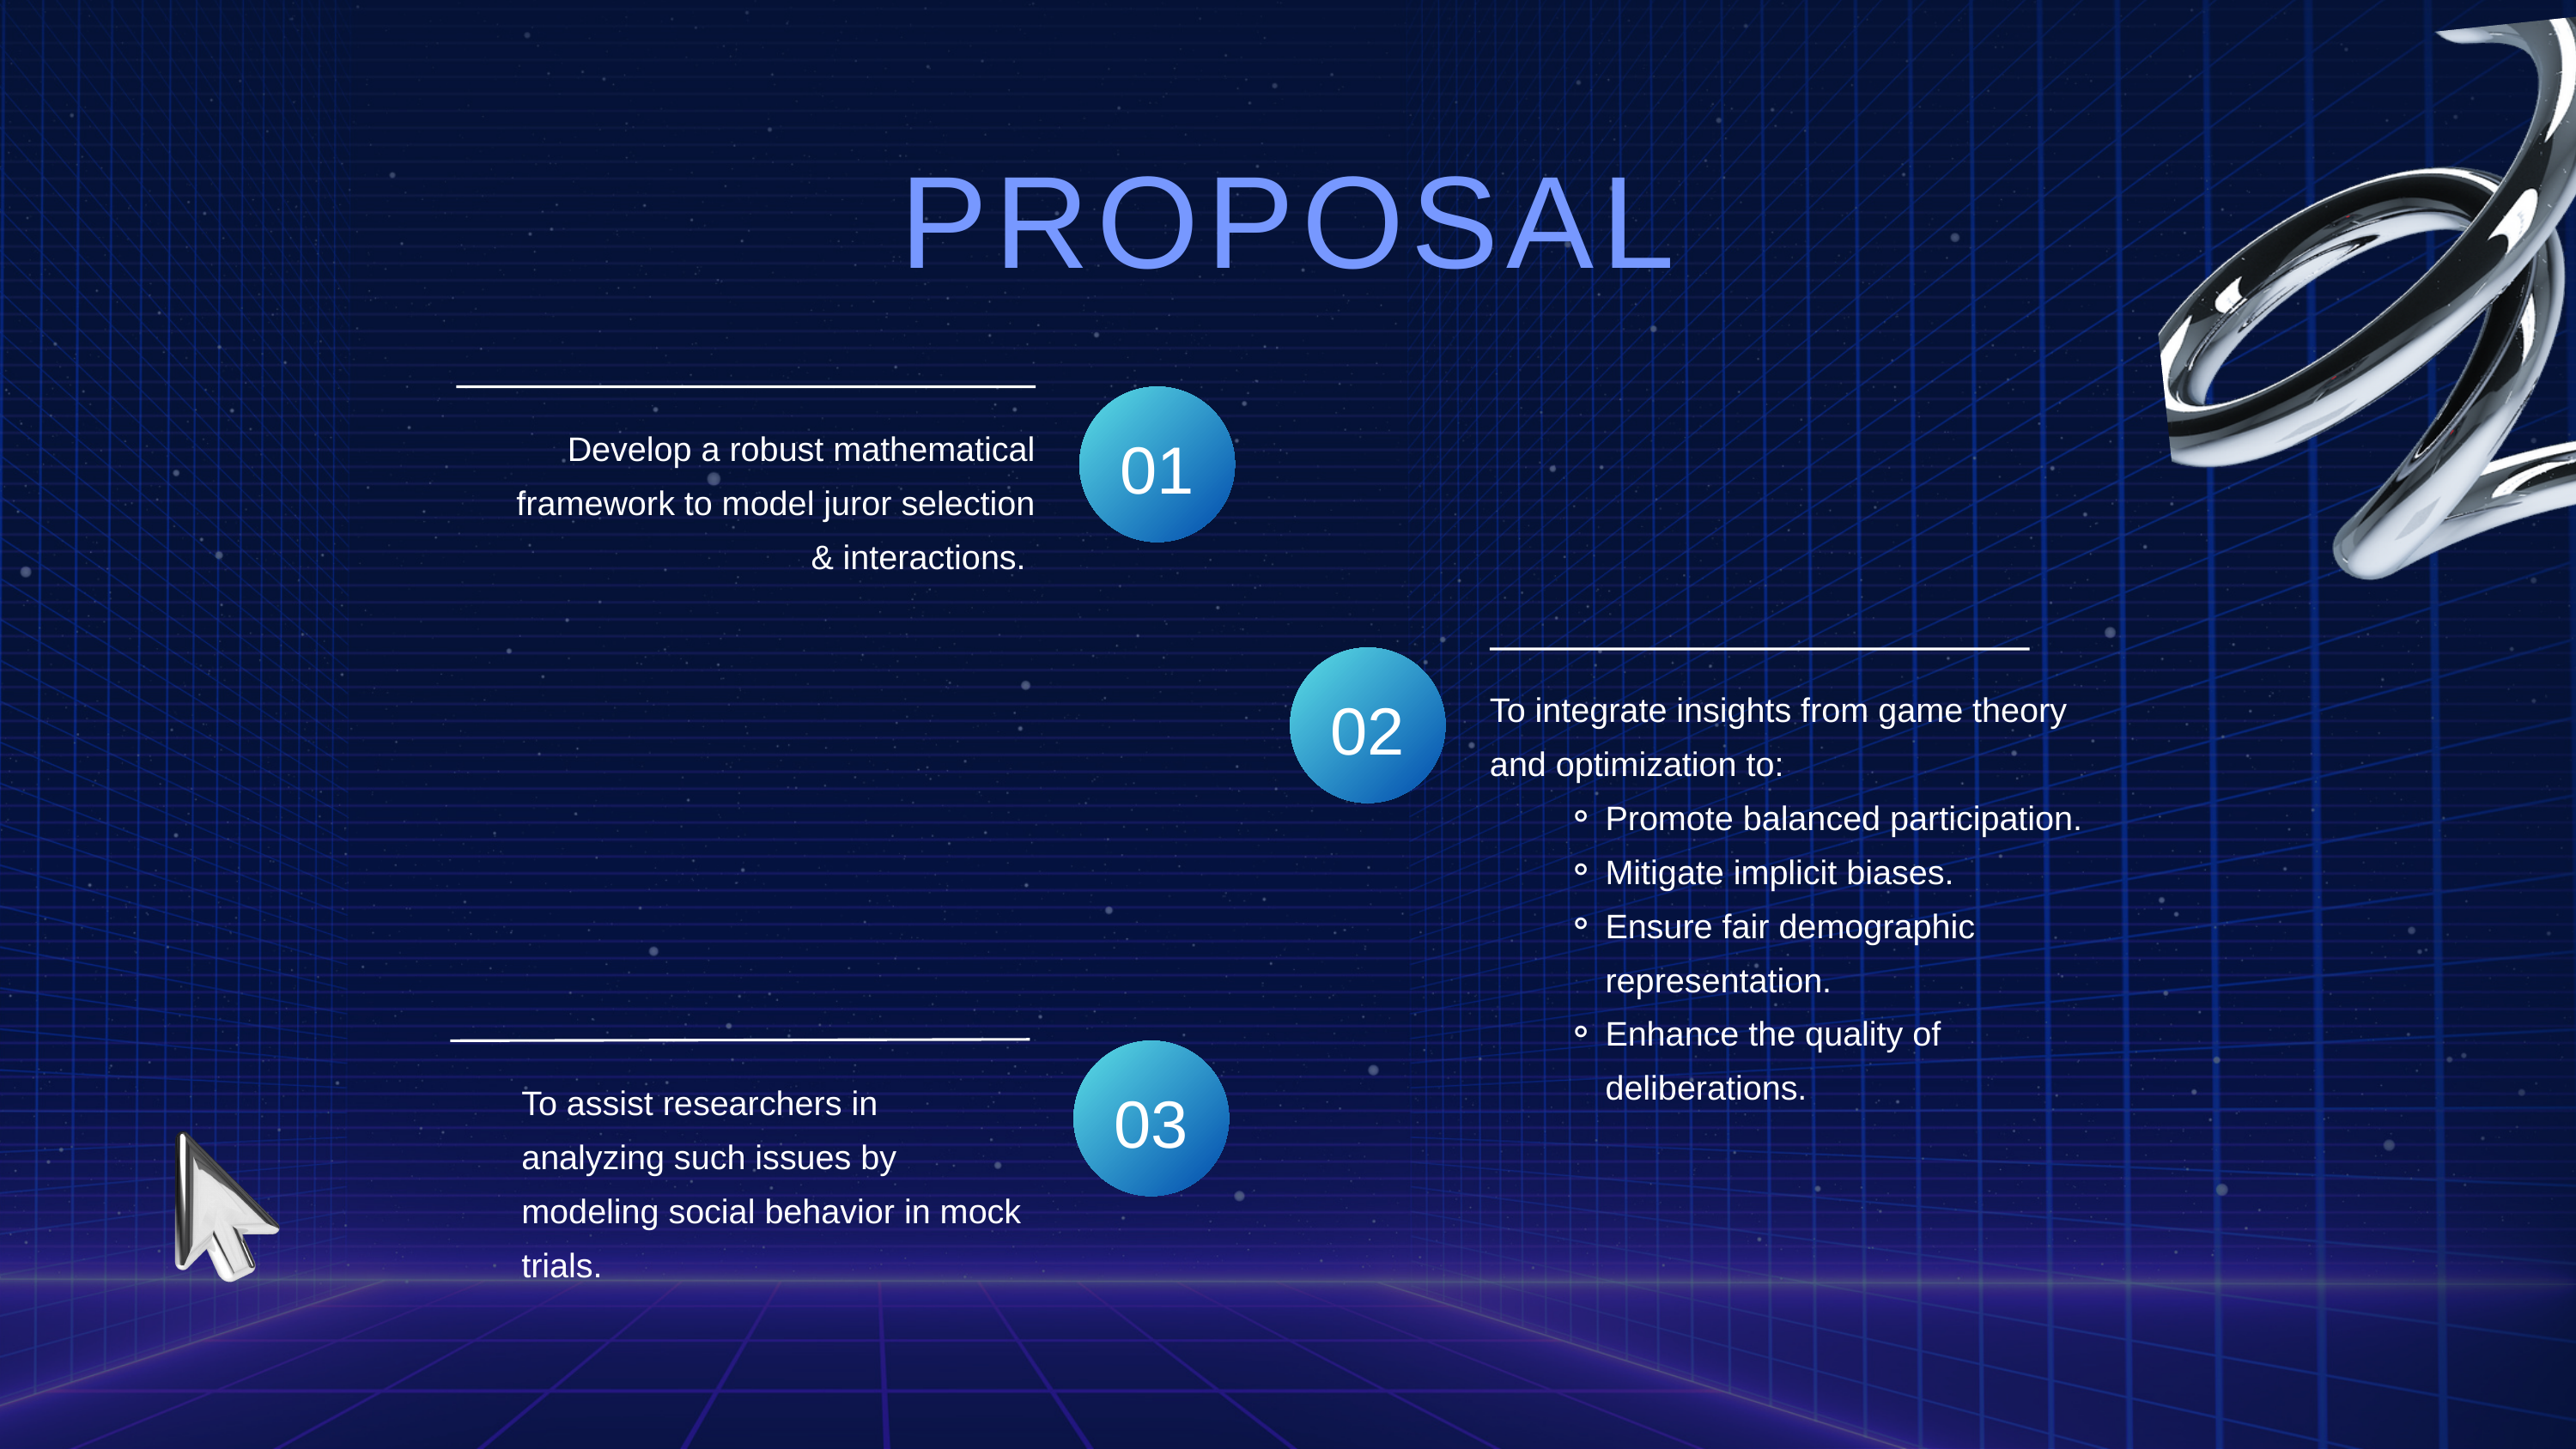

PROPOSAL

Develop a robust mathematical framework to model juror selection & interactions.
01

02
To integrate insights from game theory and optimization to:
Promote balanced participation.
Mitigate implicit biases.
Ensure fair demographic representation.
Enhance the quality of deliberations.

To assist researchers in analyzing such issues by modeling social behavior in mock trials.
03